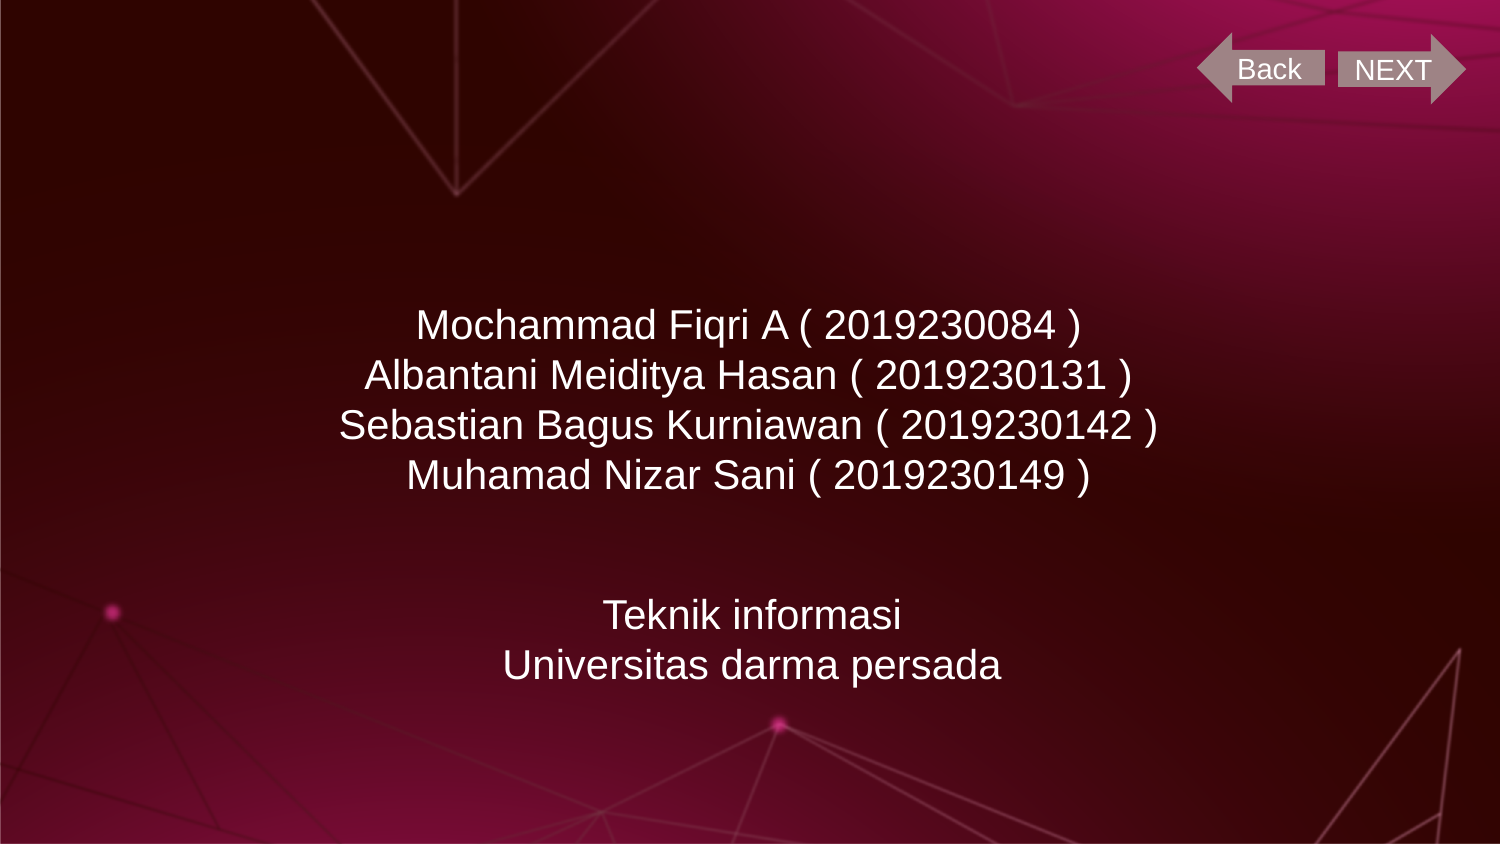

Back
NEXT
# Mochammad Fiqri A ( 2019230084 ) Albantani Meiditya Hasan ( 2019230131 ) Sebastian Bagus Kurniawan ( 2019230142 ) Muhamad Nizar Sani ( 2019230149 )
Teknik informasi
Universitas darma persada